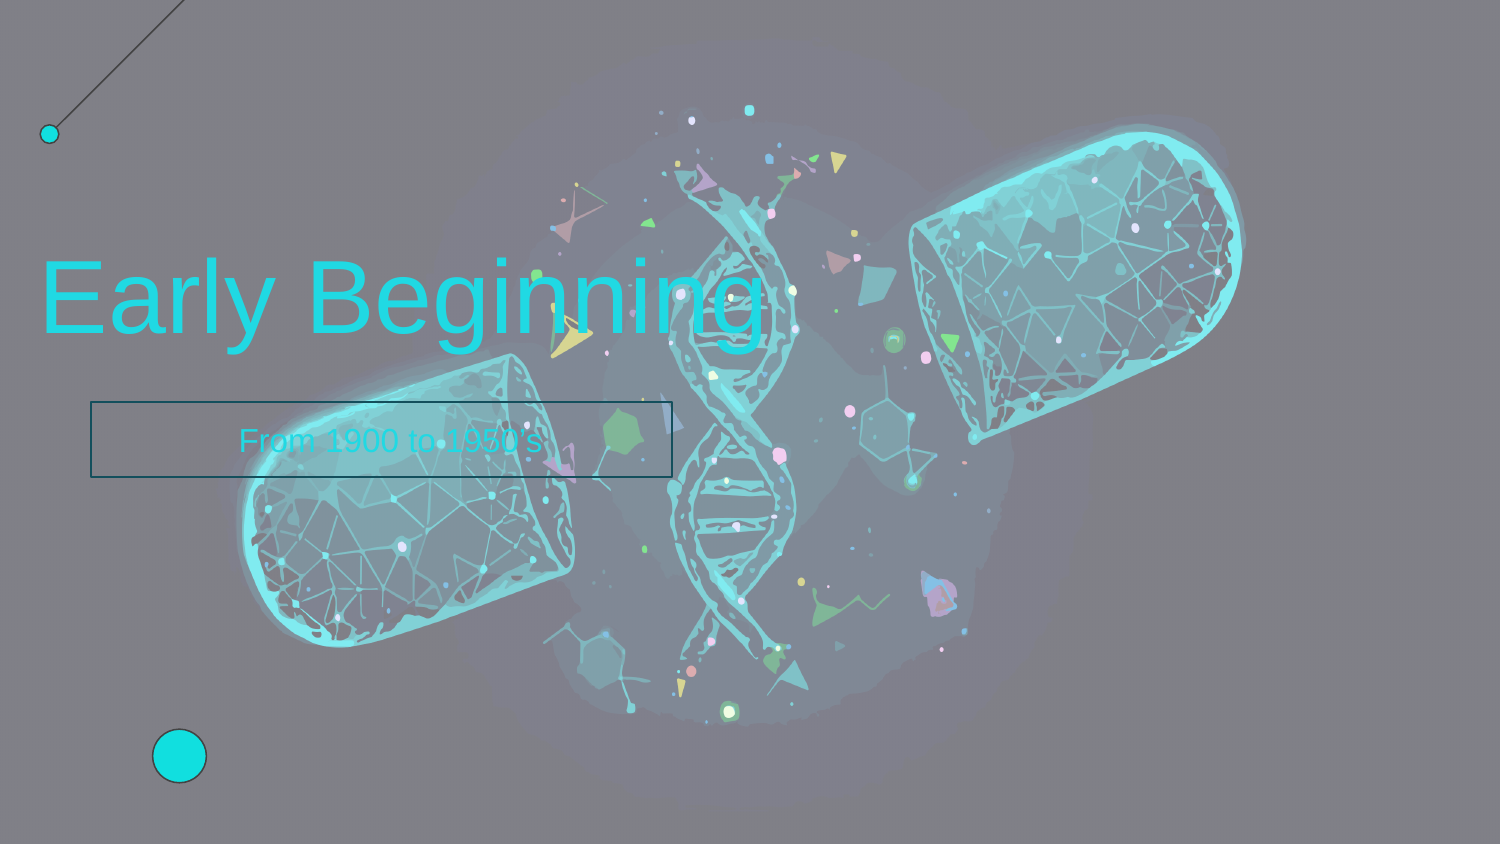

# Early Beginning
From 1900 to 1950’s